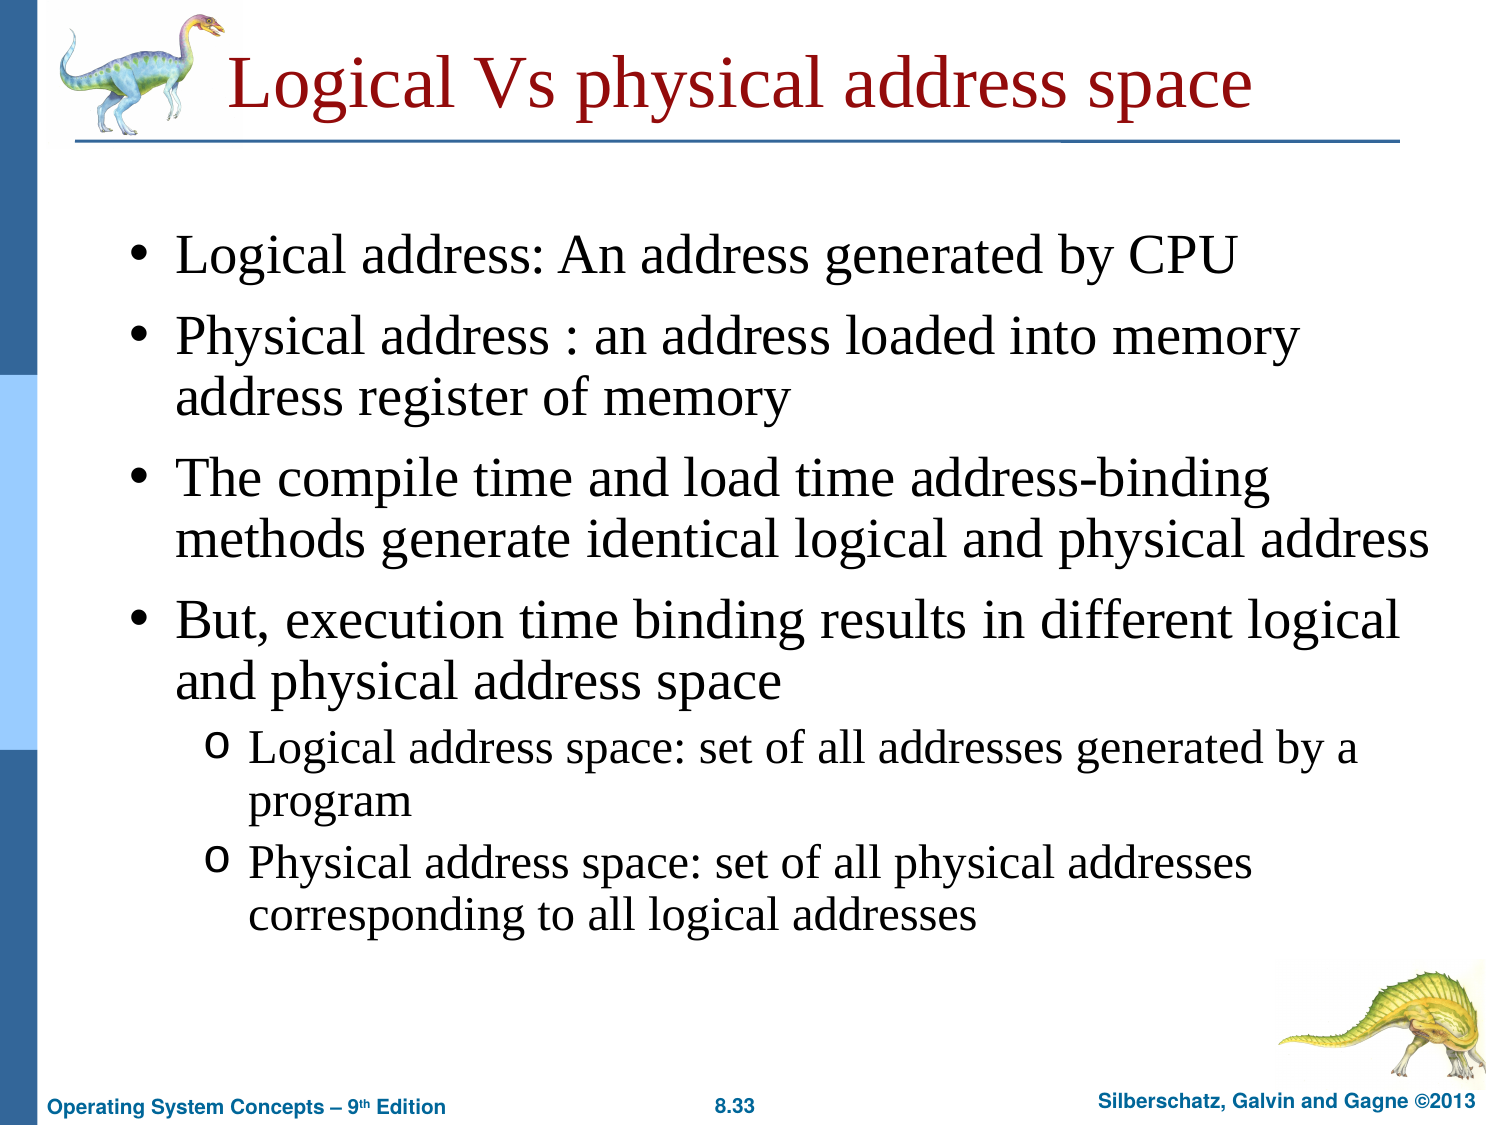

# Logical Vs physical address space
Logical address: An address generated by CPU
Physical address : an address loaded into memory address register of memory
The compile time and load time address-binding methods generate identical logical and physical address
But, execution time binding results in different logical and physical address space
Logical address space: set of all addresses generated by a program
Physical address space: set of all physical addresses corresponding to all logical addresses